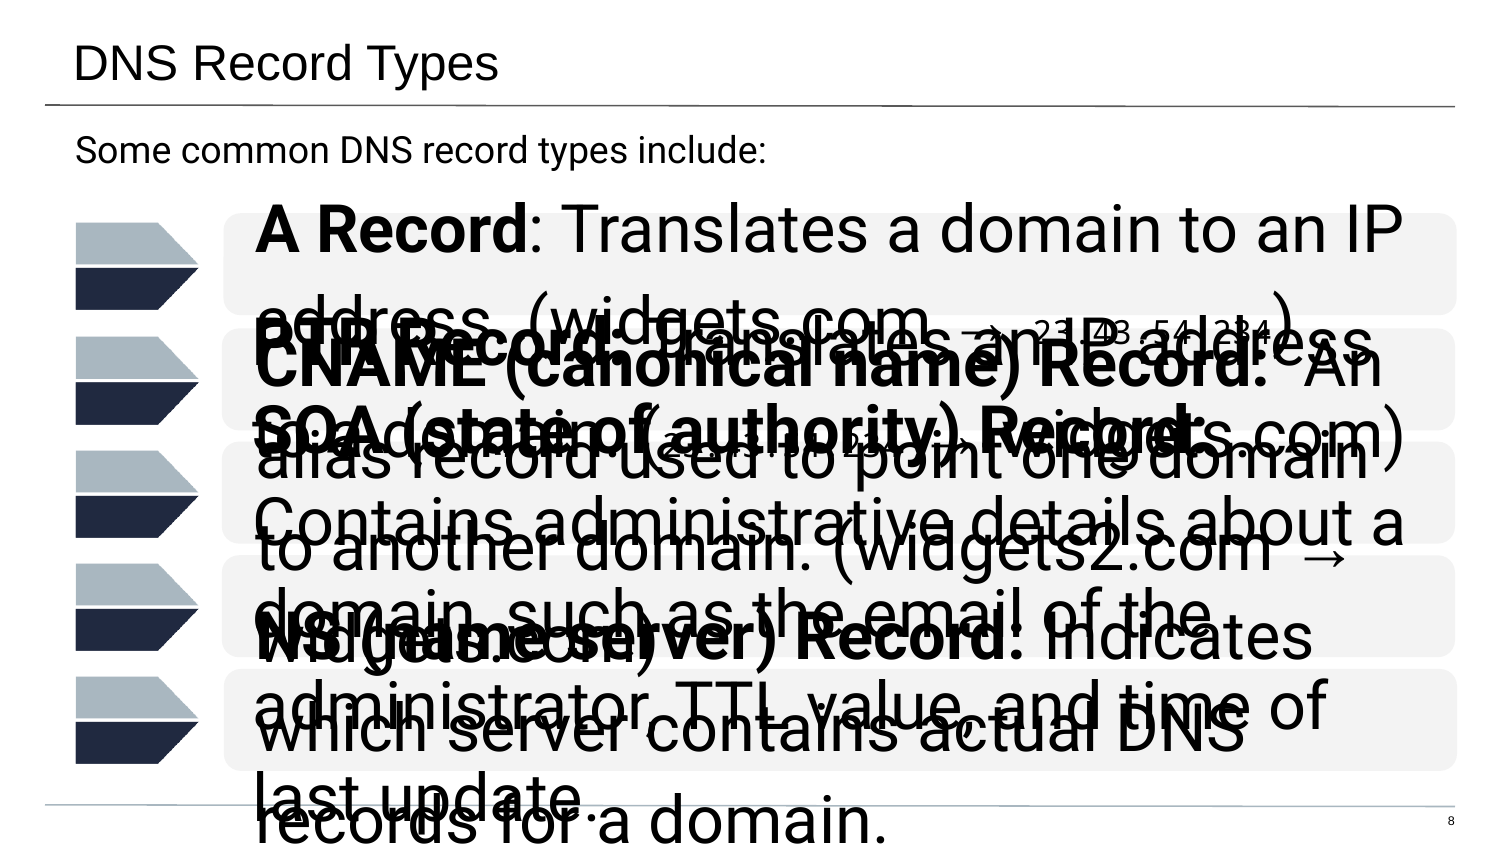

# DNS Record Types
Some common DNS record types include:
A Record: Translates a domain to an IP address. (widgets.com → 23.43.54.234)
PTR Record: Translates an IP address to a domain. (23.43.54.234 → widgets.com)
CNAME (canonical name) Record:  An alias record used to point one domain to another domain. (widgets2.com → widgets.com)
SOA (state of authority) Record: Contains administrative details about a domain, such as the email of the administrator, TTL value, and time of last update.
NS (name server) Record: Indicates which server contains actual DNS records for a domain.
8